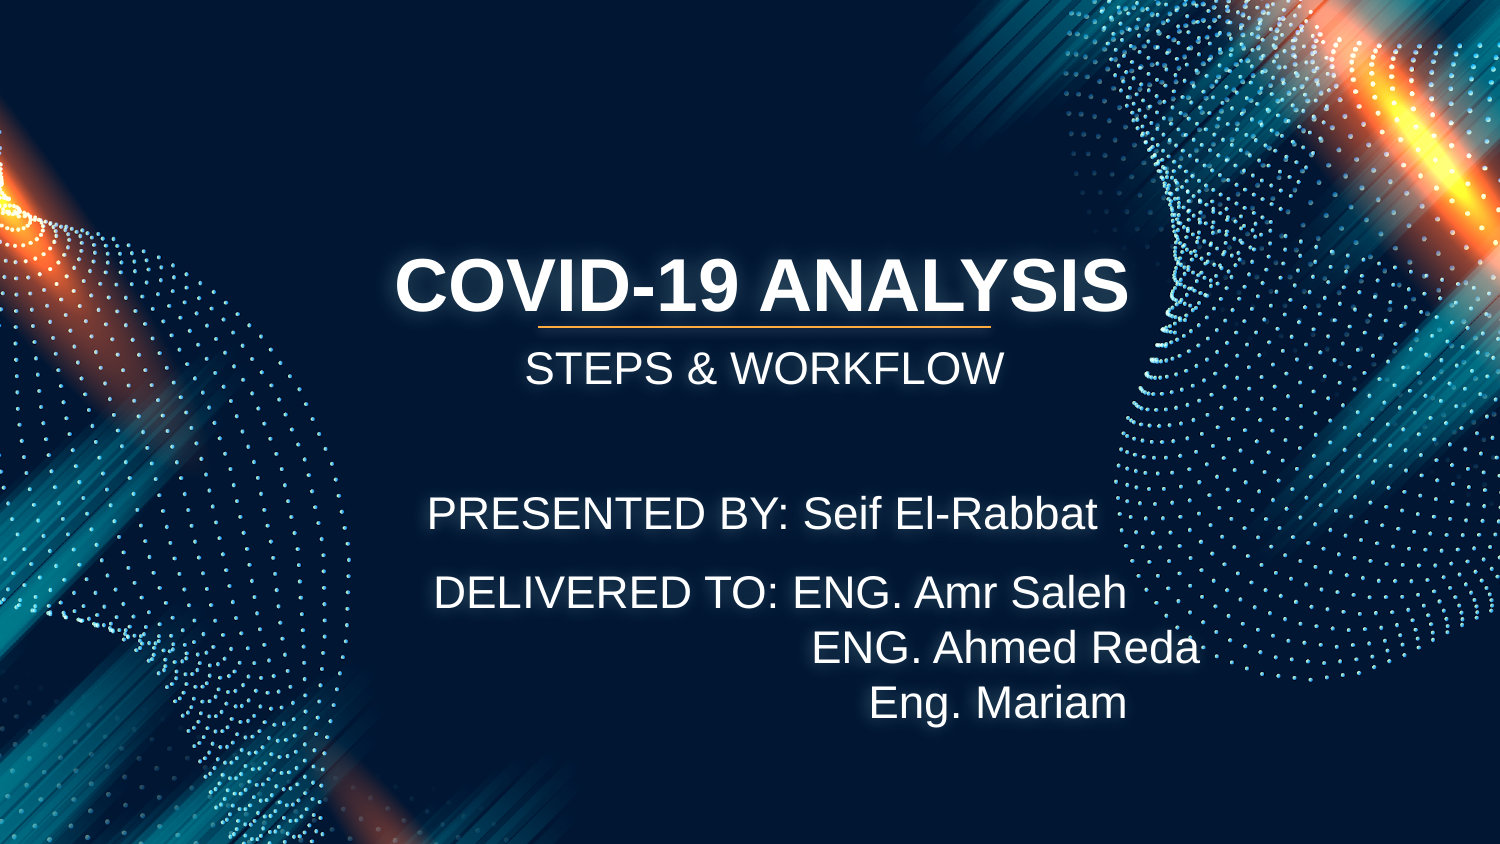

# COVID-19 ANALYSIS
STEPS & WORKFLOW
PRESENTED BY: Seif El-Rabbat
DELIVERED TO: ENG. Amr Saleh
			ENG. Ahmed Reda
			 Eng. Mariam